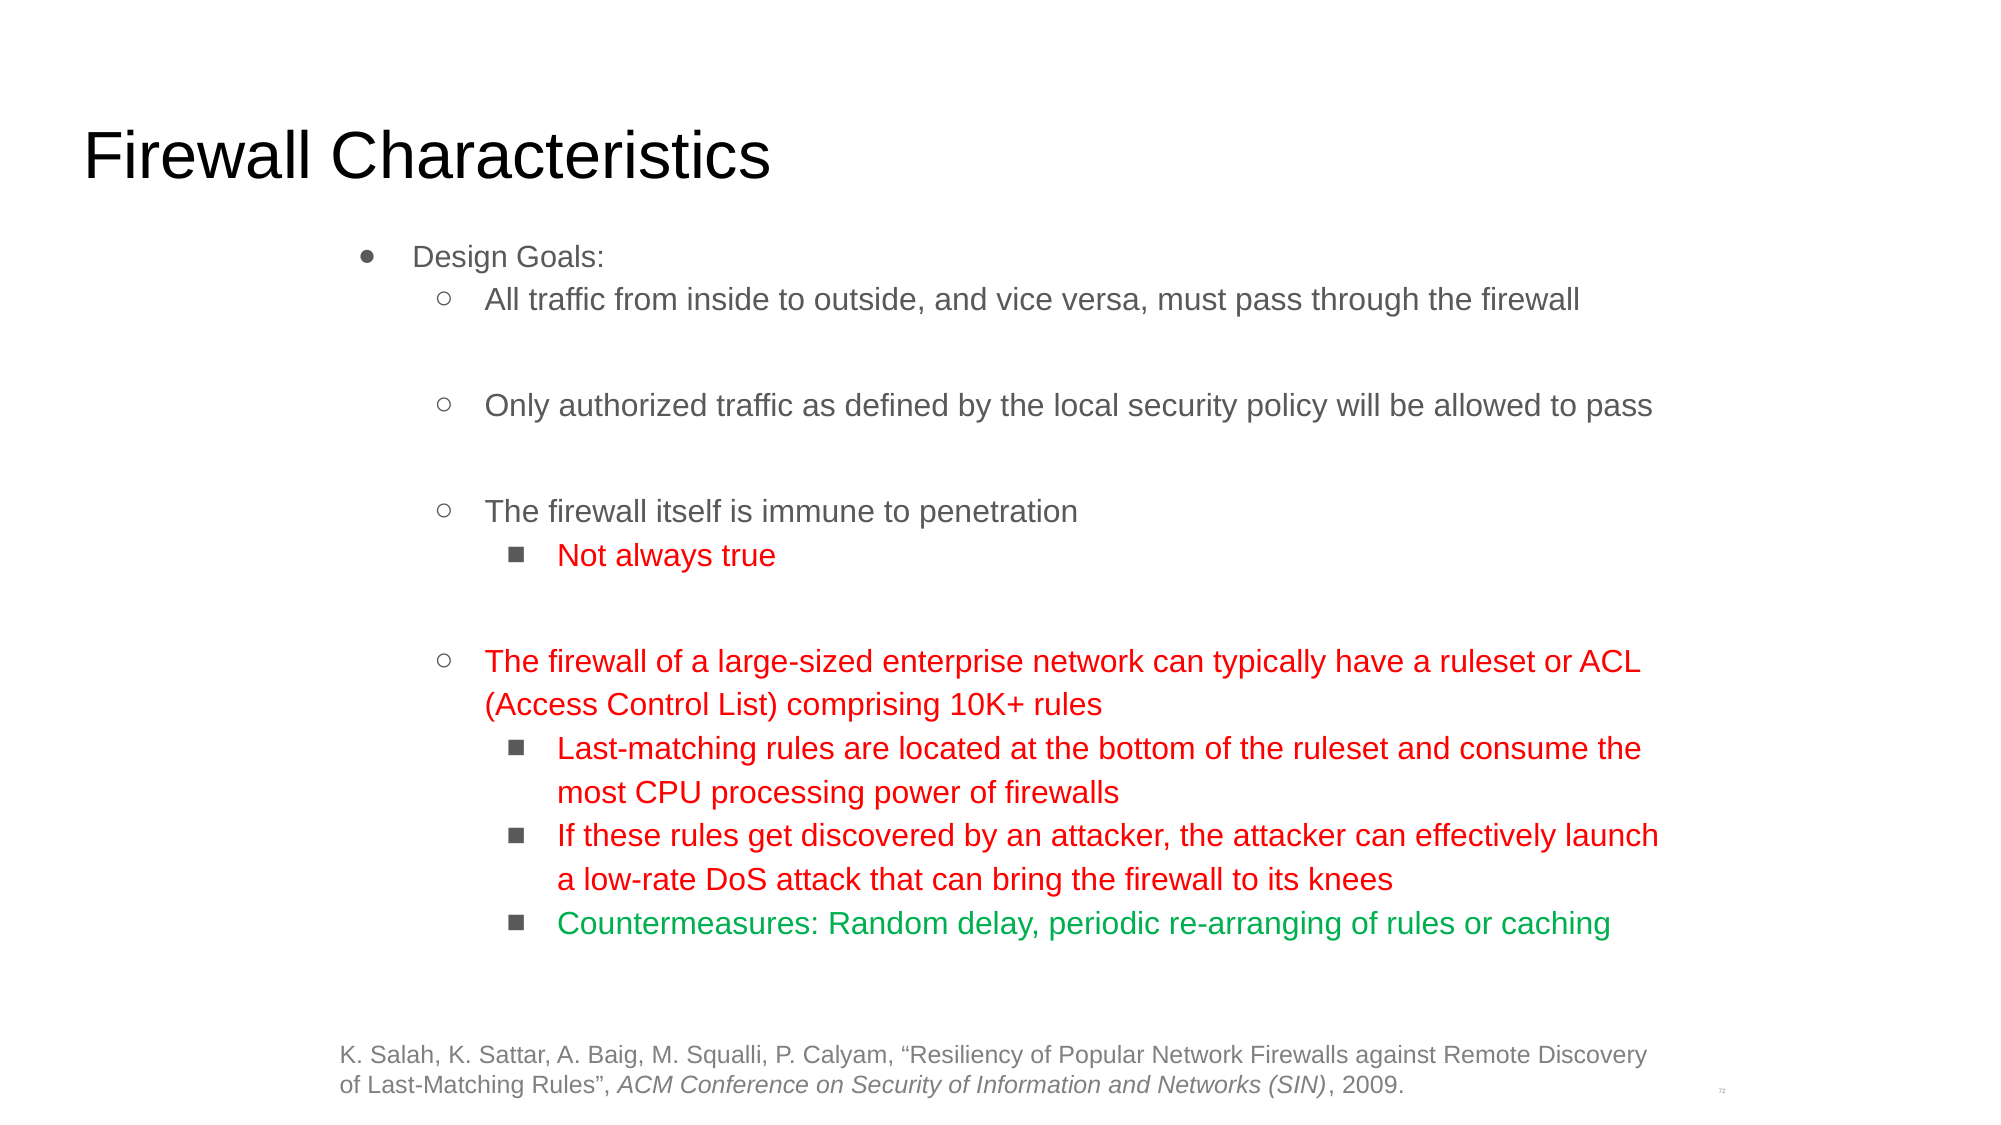

# Firewall Characteristics
Design Goals:
All traffic from inside to outside, and vice versa, must pass through the firewall

Only authorized traffic as defined by the local security policy will be allowed to pass

The firewall itself is immune to penetration
Not always true

The firewall of a large-sized enterprise network can typically have a ruleset or ACL (Access Control List) comprising 10K+ rules
Last-matching rules are located at the bottom of the ruleset and consume the most CPU processing power of firewalls
If these rules get discovered by an attacker, the attacker can effectively launch a low-rate DoS attack that can bring the firewall to its knees
Countermeasures: Random delay, periodic re-arranging of rules or caching

K. Salah, K. Sattar, A. Baig, M. Squalli, P. Calyam, “Resiliency of Popular Network Firewalls against Remote Discovery of Last-Matching Rules”, ACM Conference on Security of Information and Networks (SIN), 2009.
72